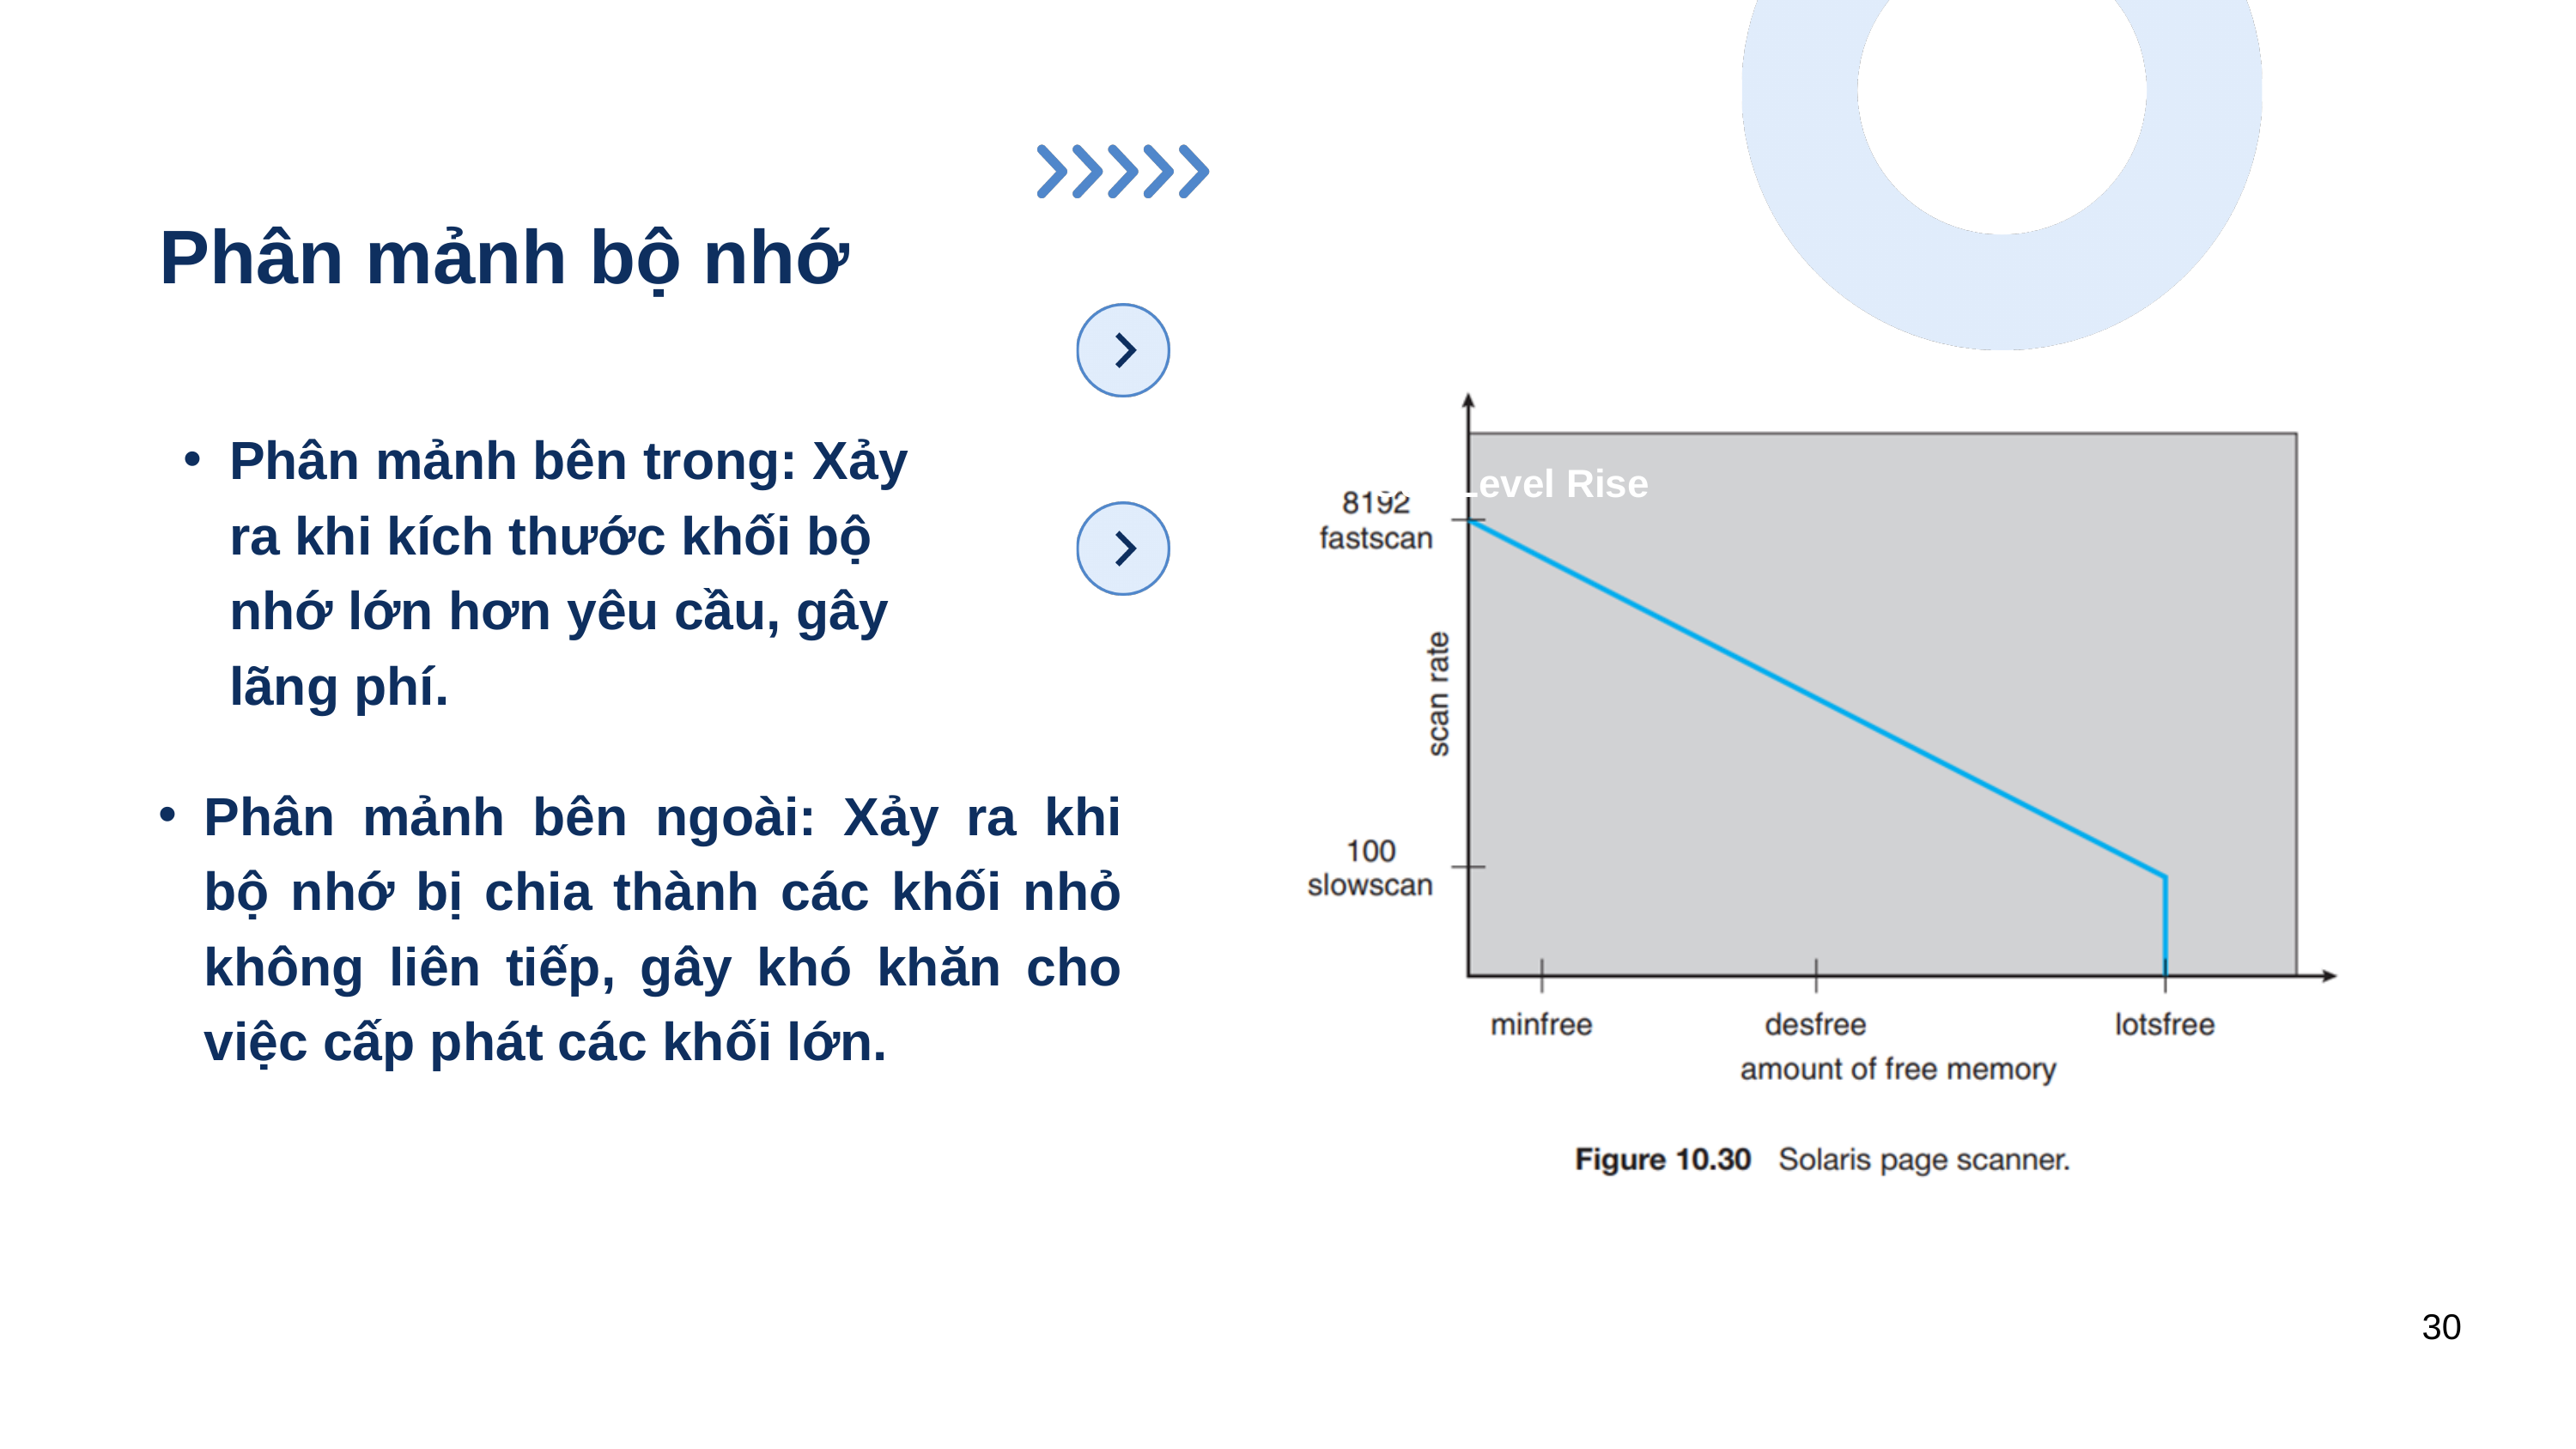

Phân mảnh bộ nhớ

Phân mảnh bên trong: Xảy ra khi kích thước khối bộ nhớ lớn hơn yêu cầu, gây lãng phí.
Sea Level Rise

Phân mảnh bên ngoài: Xảy ra khi bộ nhớ bị chia thành các khối nhỏ không liên tiếp, gây khó khăn cho việc cấp phát các khối lớn.

30